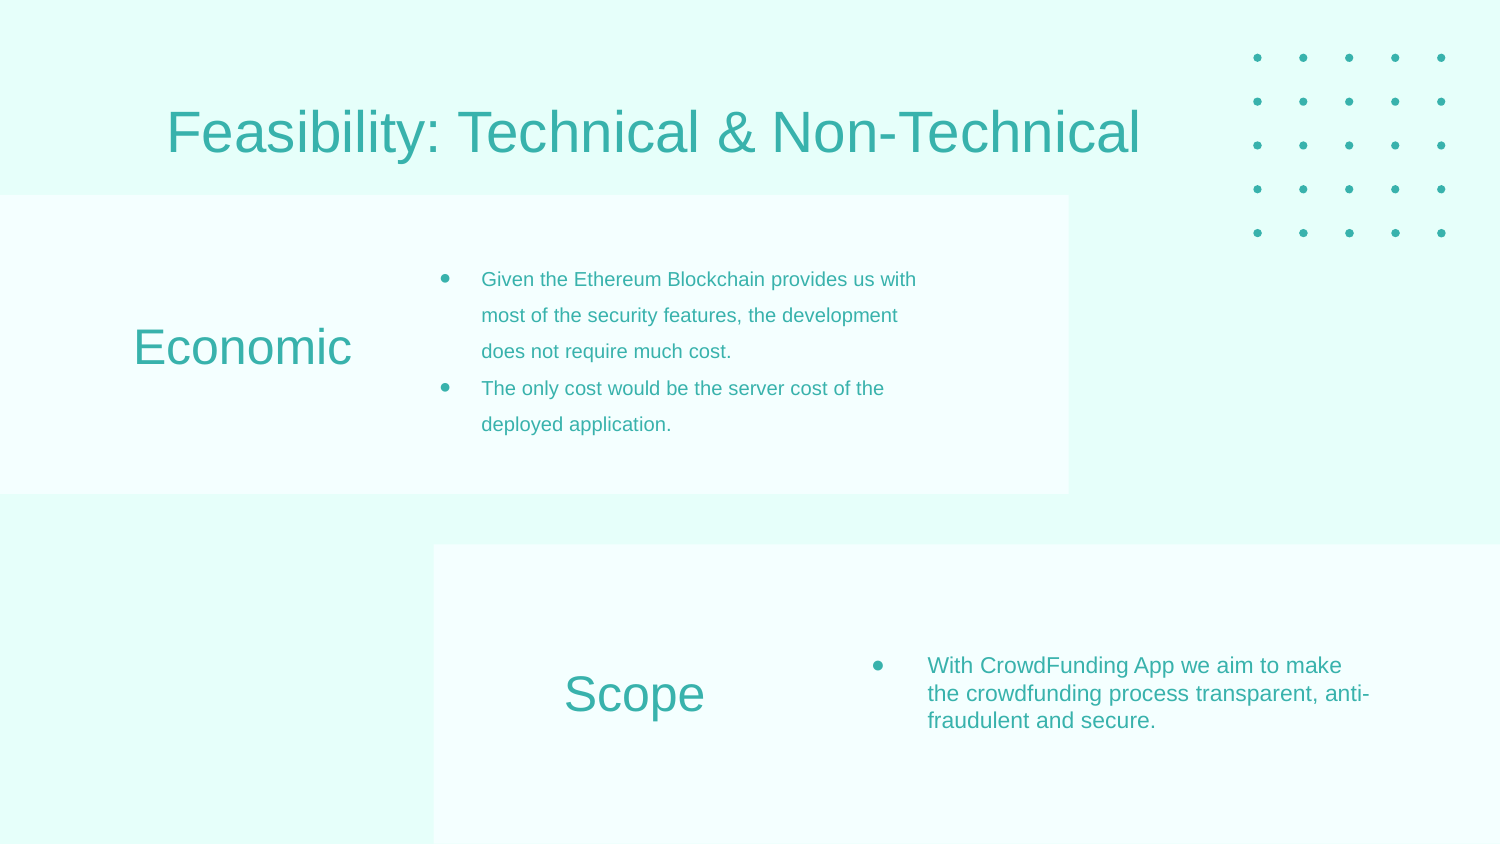

# Feasibility: Technical & Non-Technical
Economic
Given the Ethereum Blockchain provides us with most of the security features, the development does not require much cost.
The only cost would be the server cost of the deployed application.
Scope
With CrowdFunding App we aim to make the crowdfunding process transparent, anti-fraudulent and secure.